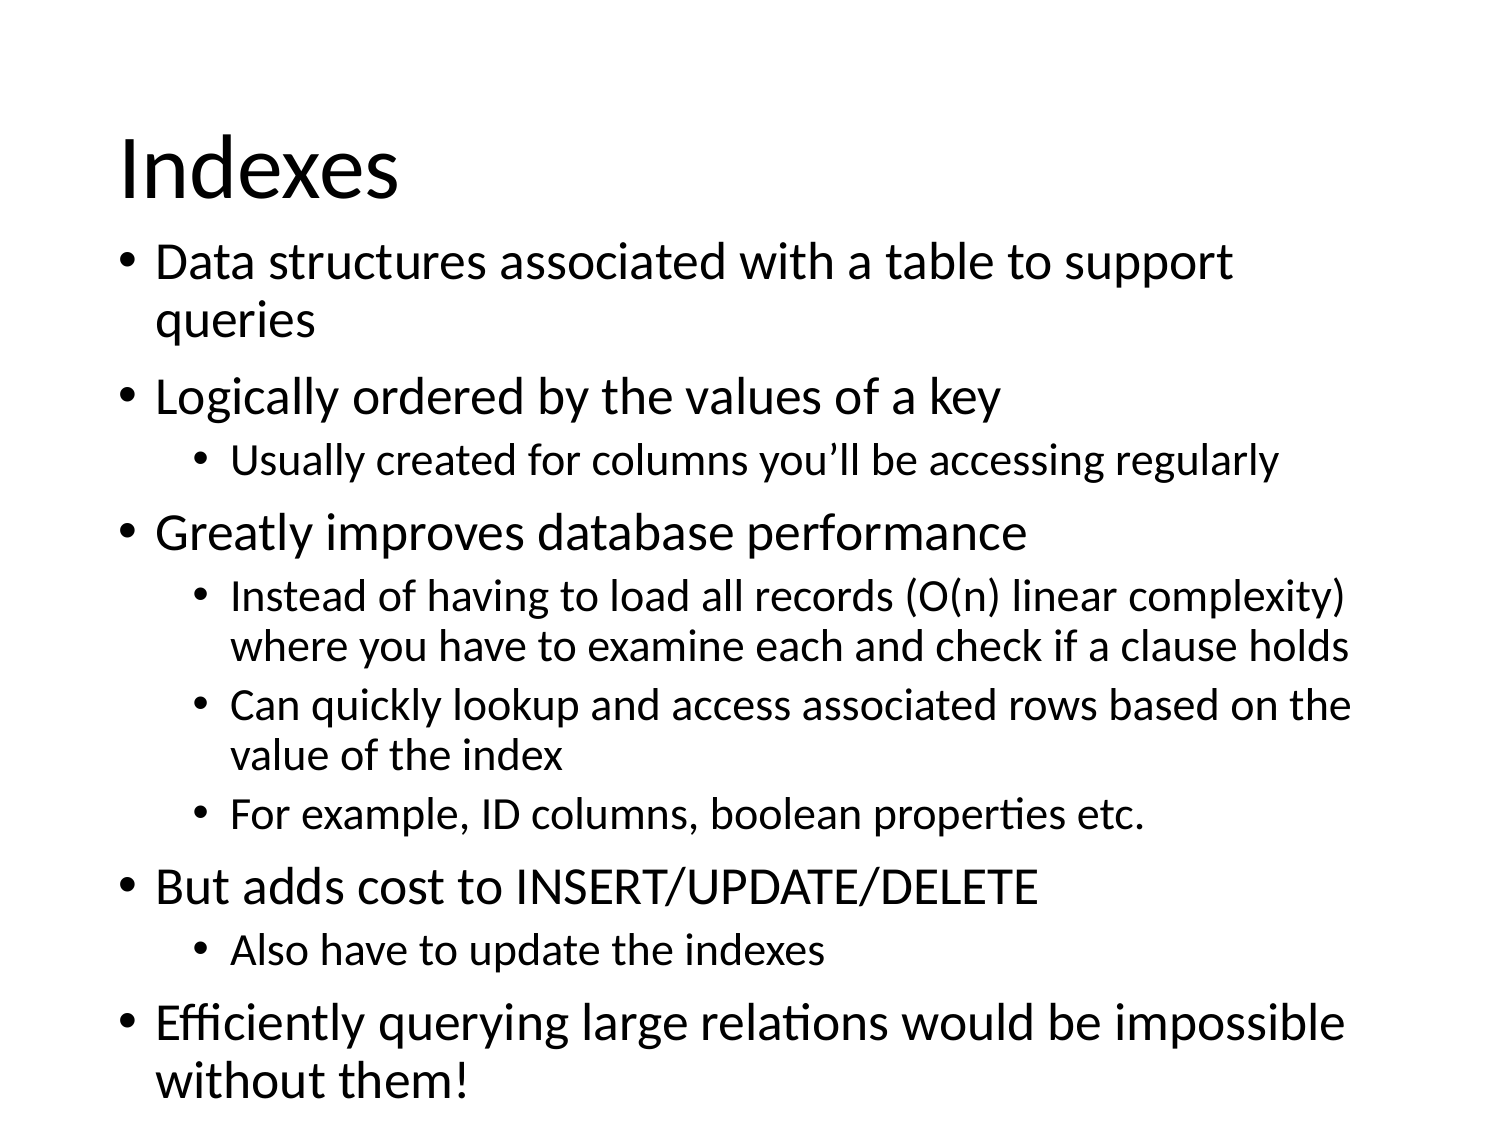

# Indexes
Data structures associated with a table to support queries
Logically ordered by the values of a key
Usually created for columns you’ll be accessing regularly
Greatly improves database performance
Instead of having to load all records (O(n) linear complexity) where you have to examine each and check if a clause holds
Can quickly lookup and access associated rows based on the value of the index
For example, ID columns, boolean properties etc.
But adds cost to INSERT/UPDATE/DELETE
Also have to update the indexes
Efficiently querying large relations would be impossible without them!